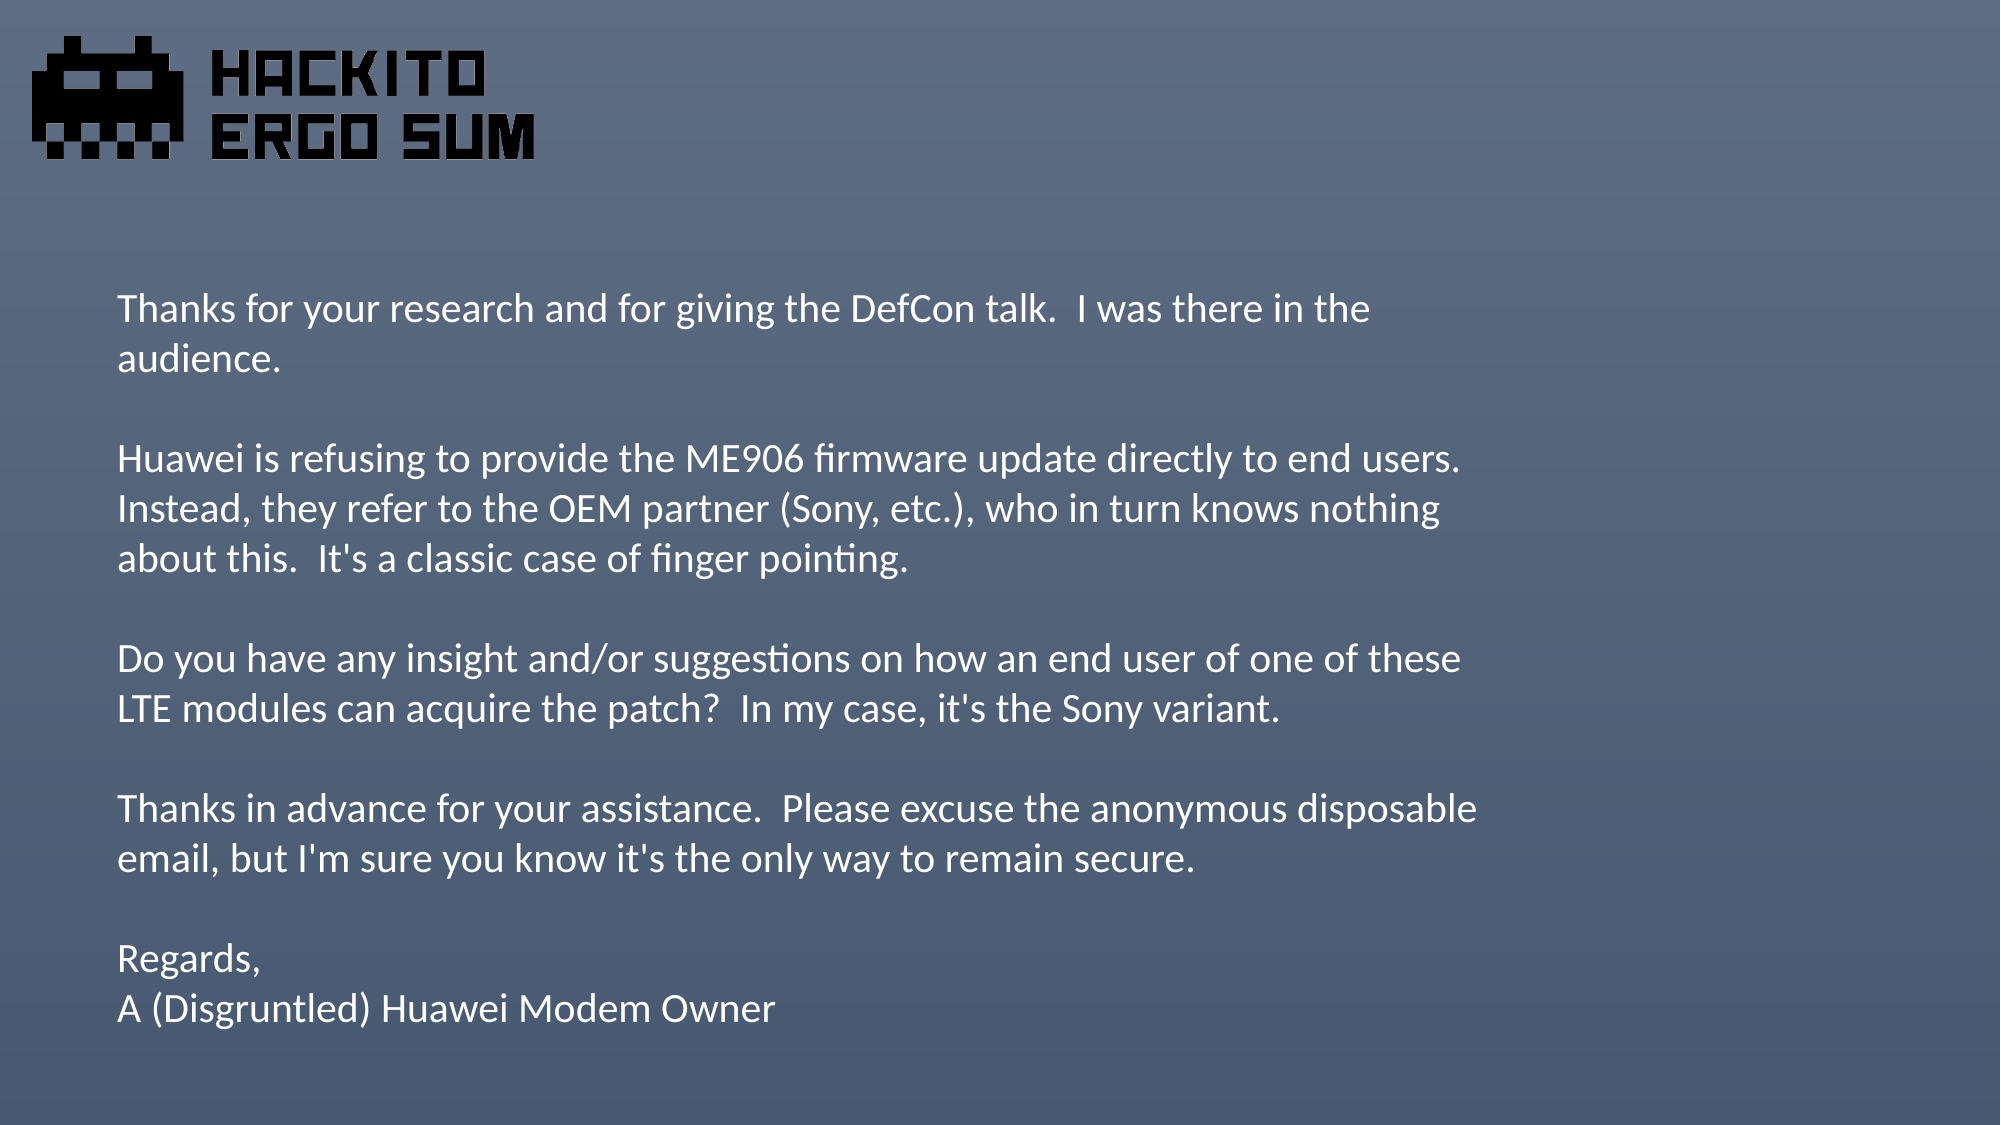

Thanks for your research and for giving the DefCon talk.  I was there in the
audience.

Huawei is refusing to provide the ME906 firmware update directly to end users.
Instead, they refer to the OEM partner (Sony, etc.), who in turn knows nothing
about this.  It's a classic case of finger pointing.

Do you have any insight and/or suggestions on how an end user of one of these
LTE modules can acquire the patch?  In my case, it's the Sony variant.

Thanks in advance for your assistance.  Please excuse the anonymous disposable
email, but I'm sure you know it's the only way to remain secure.

Regards,
A (Disgruntled) Huawei Modem Owner